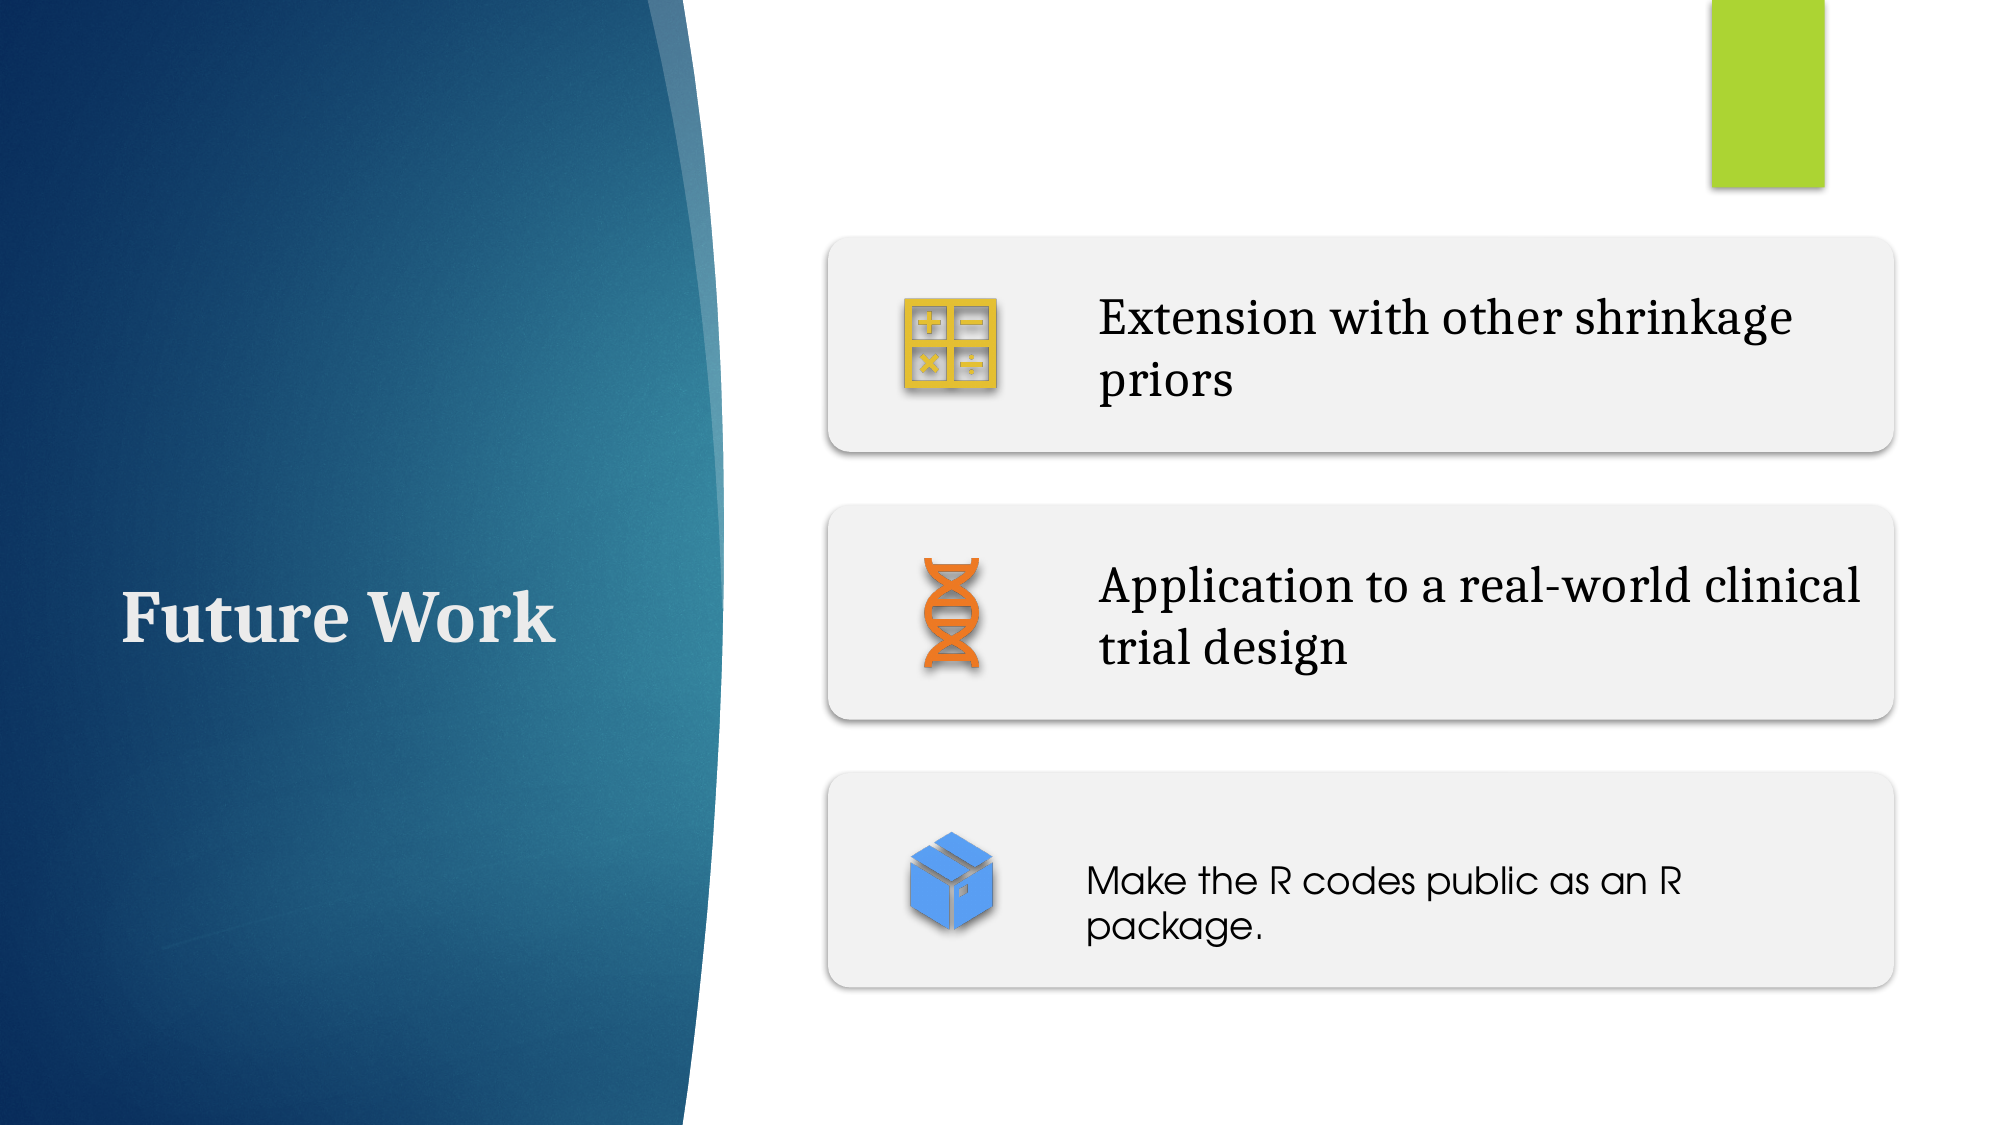

# Future Work
Extension with other shrinkage priors
Application to a real-world clinical trial design

Make the R codes public as an R package.